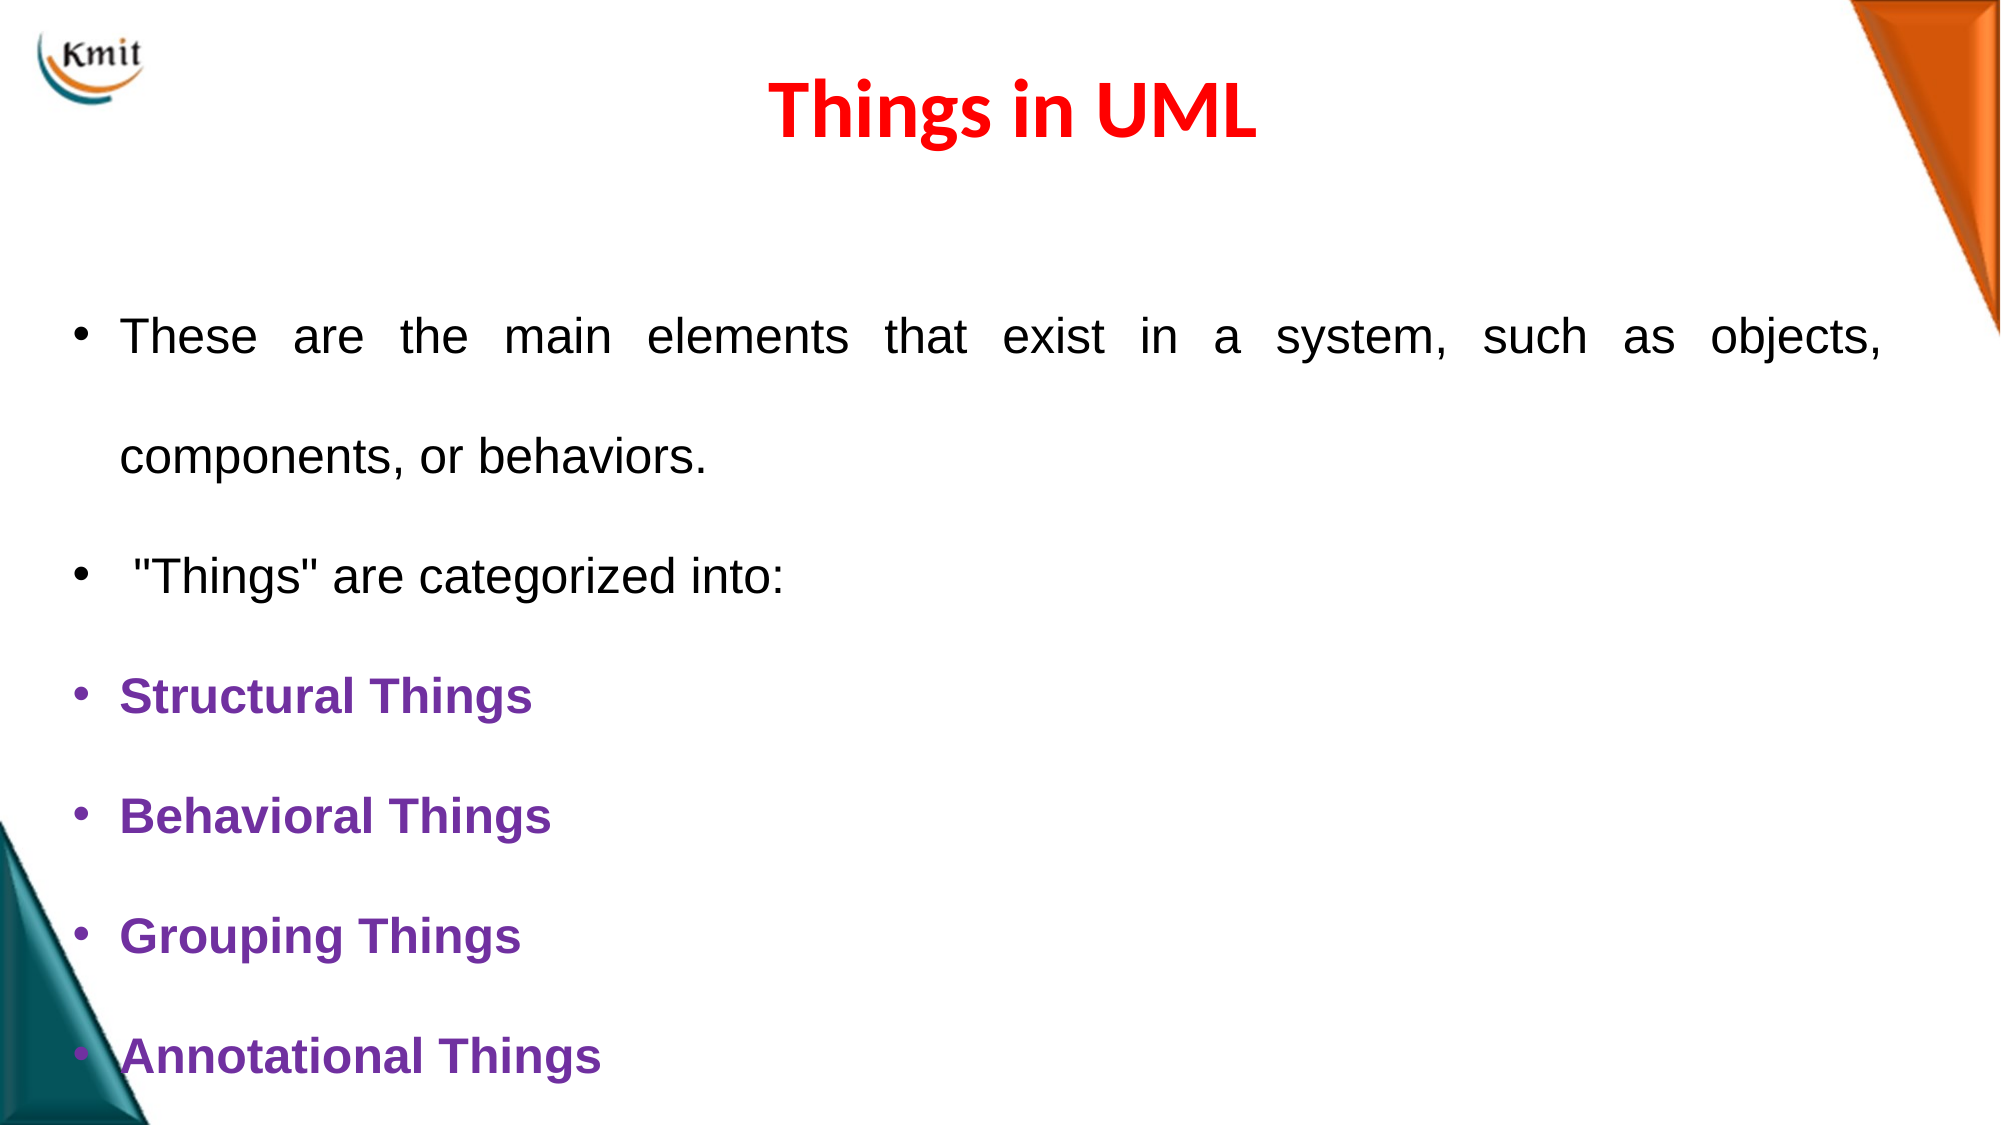

# Things in UML
These are the main elements that exist in a system, such as objects, components, or behaviors.
 "Things" are categorized into:
Structural Things
Behavioral Things
Grouping Things
Annotational Things